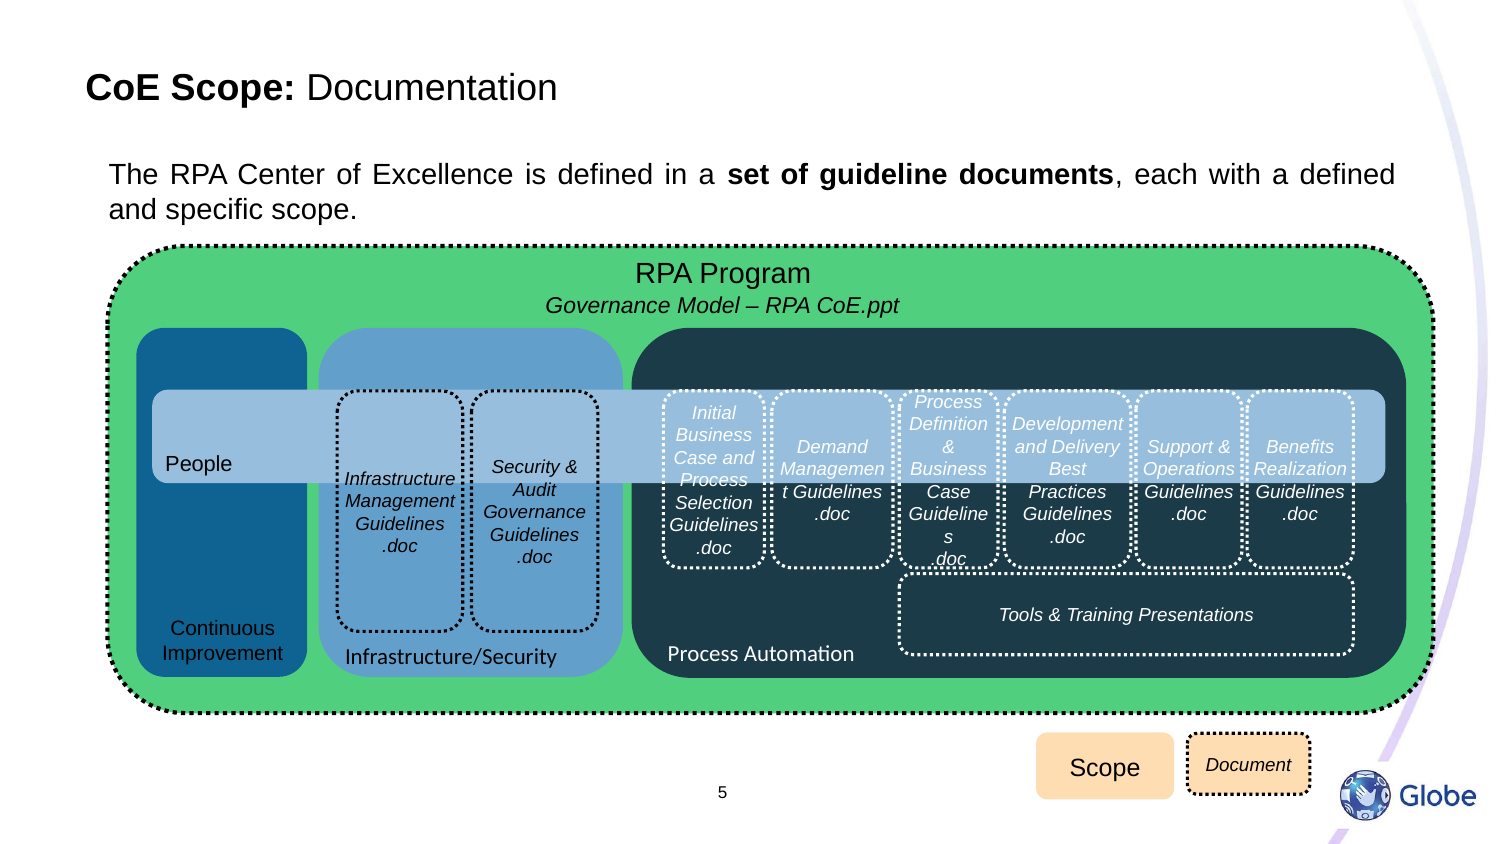

# CoE Scope: Documentation
The RPA Center of Excellence is defined in a set of guideline documents, each with a defined and specific scope.

RPA Program
Governance Model – RPA CoE.ppt

Initial Business Case and Process Selection Guidelines
.doc
Demand Management Guidelines
.doc
Process Definition & Business Case Guidelines
.doc
Development and Delivery Best Practices
Guidelines
.doc
Support & Operations
Guidelines
.doc
Benefits Realization
Guidelines
.doc
Infrastructure Management Guidelines
.doc
Security & Audit Governance Guidelines
.doc
People
Tools & Training Presentations
Continuous
Improvement
Process Automation

Infrastructure/Security

Scope
Document